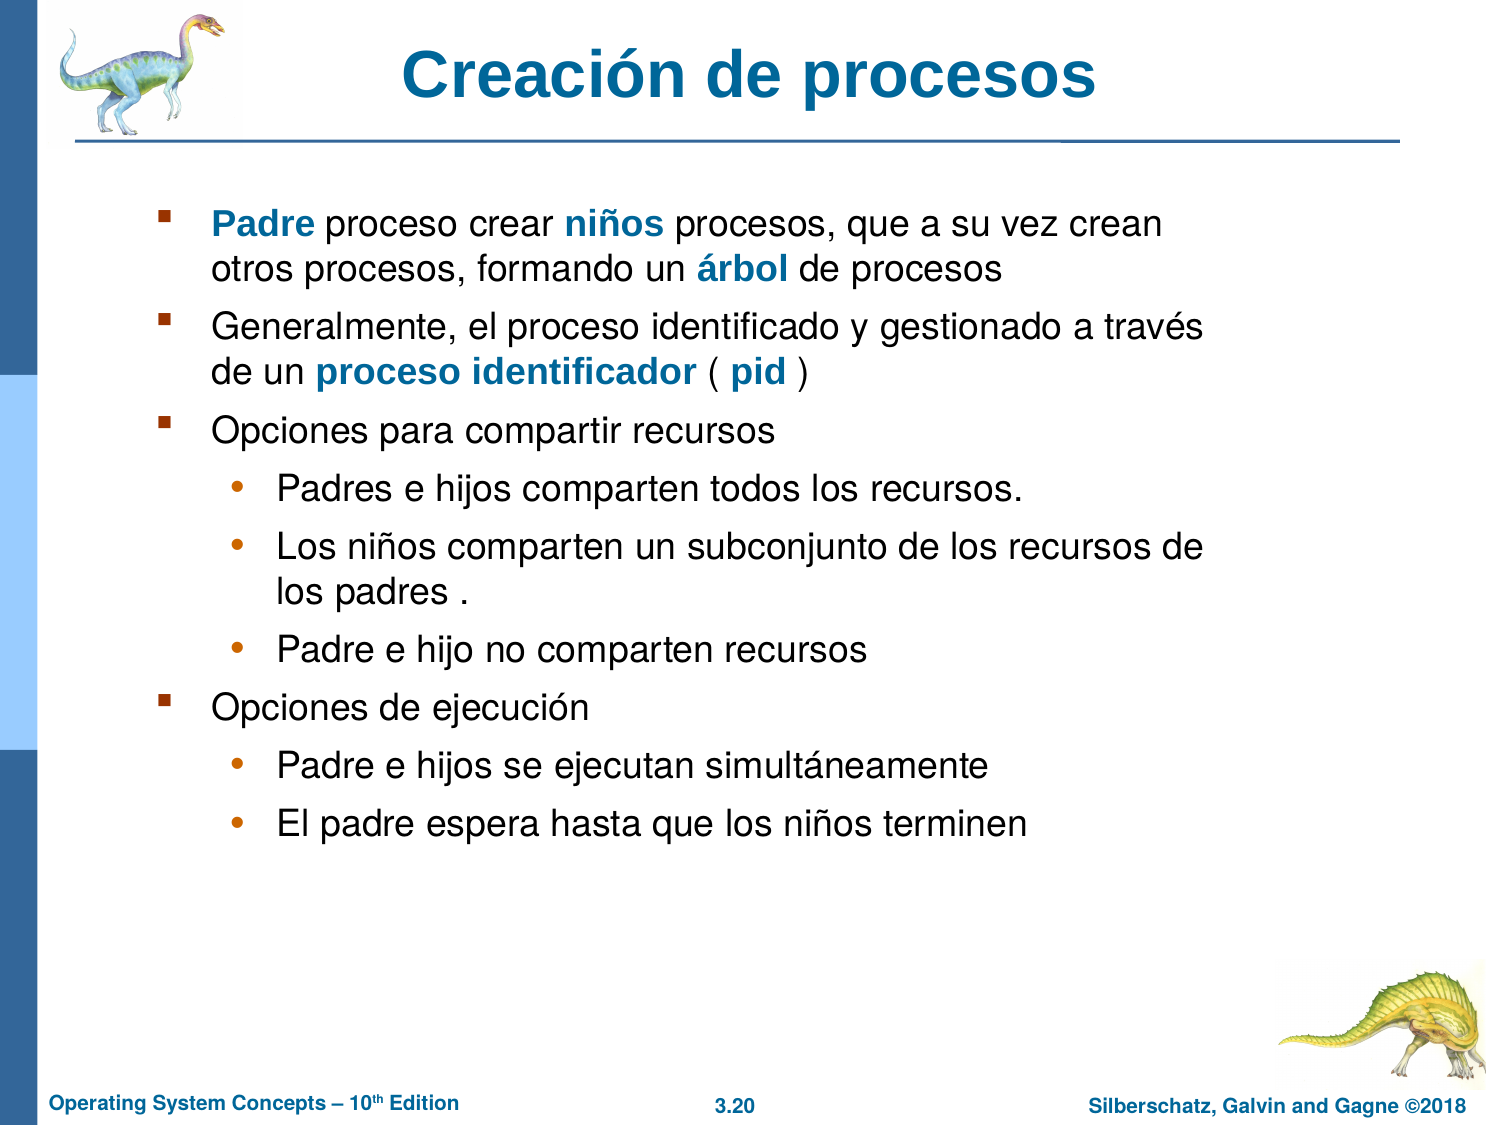

# Creación de procesos
Padre proceso crear niños procesos, que a su vez crean otros procesos, formando un árbol de procesos
Generalmente, el proceso identificado y gestionado a través de un proceso identificador ( pid )
Opciones para compartir recursos
Padres e hijos comparten todos los recursos.
Los niños comparten un subconjunto de los recursos de los padres .
Padre e hijo no comparten recursos
Opciones de ejecución
Padre e hijos se ejecutan simultáneamente
El padre espera hasta que los niños terminen